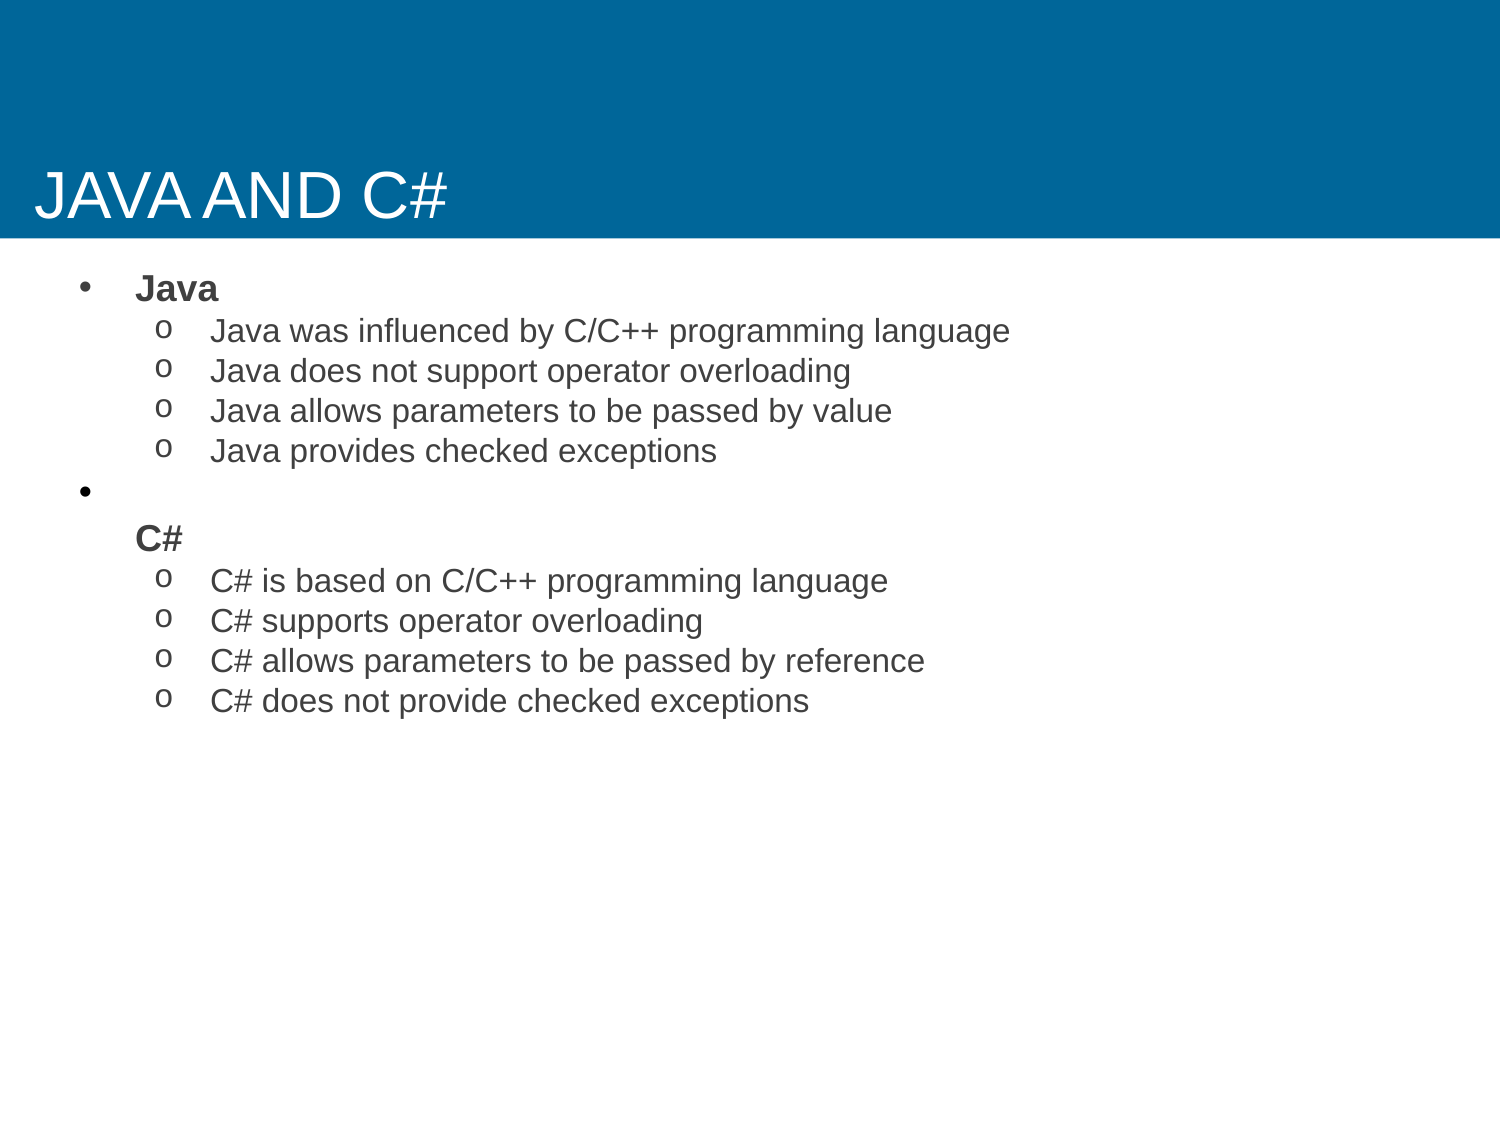

Java and C#
Java
Java was influenced by C/C++ programming language
Java does not support operator overloading
Java allows parameters to be passed by value
Java provides checked exceptions
C#
C# is based on C/C++ programming language
C# supports operator overloading
C# allows parameters to be passed by reference
C# does not provide checked exceptions
7